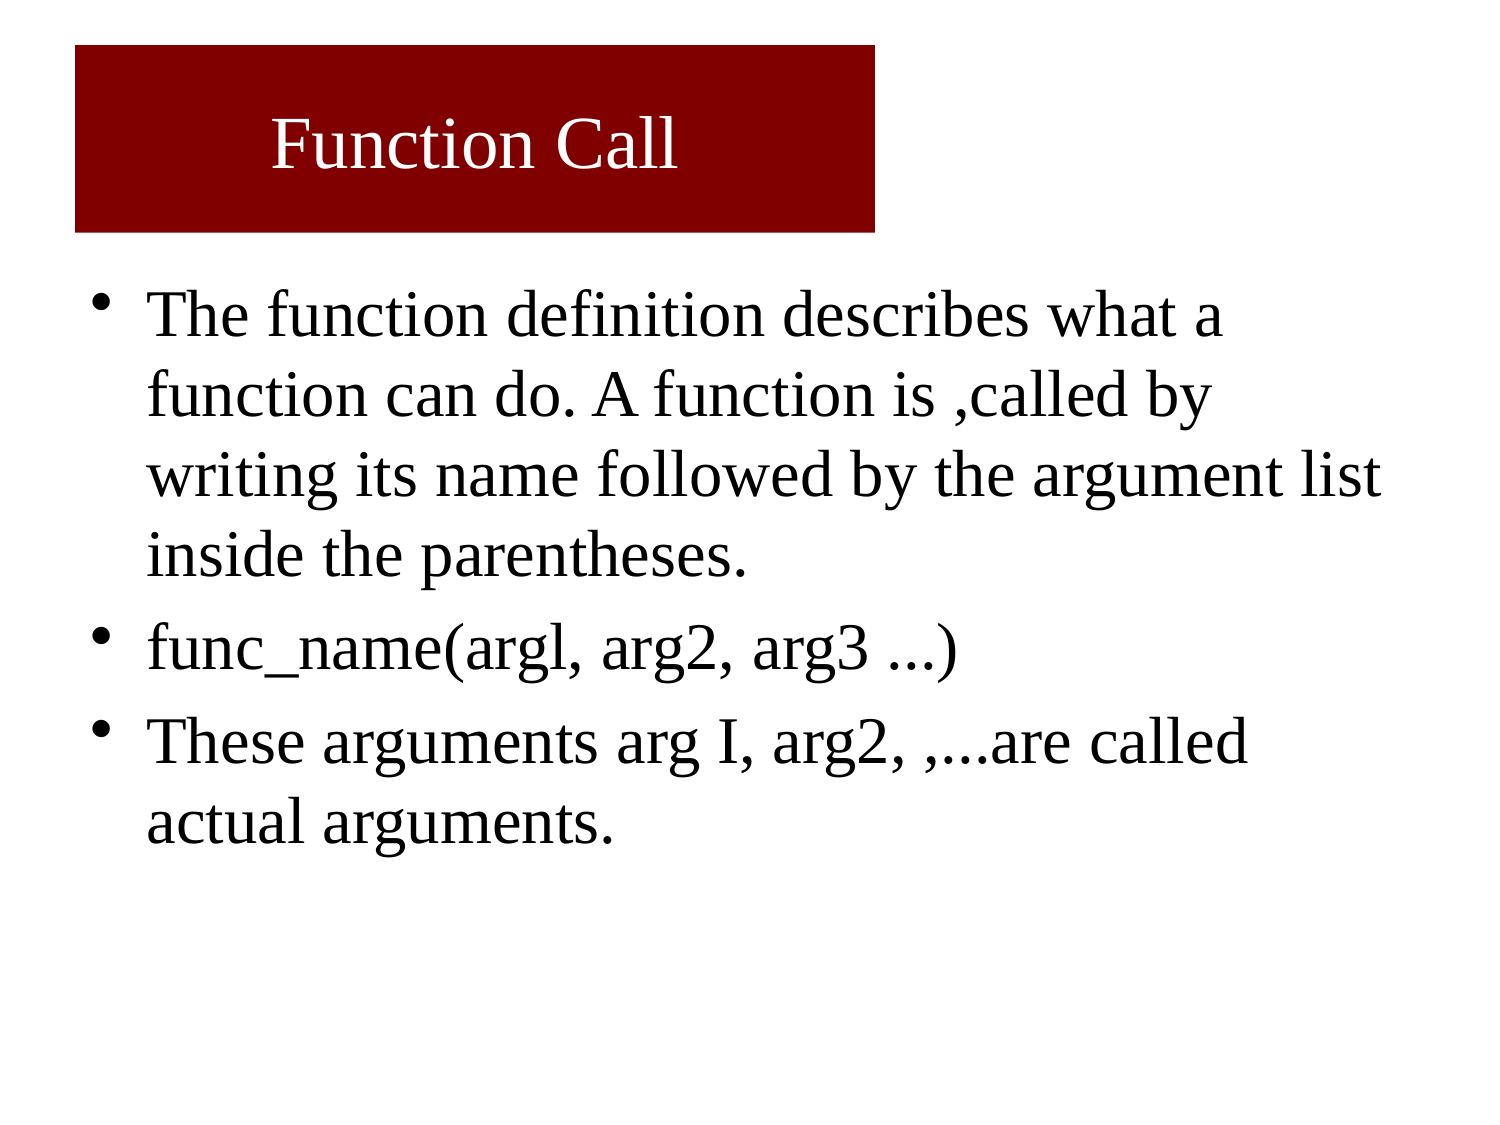

# Function Call
The function definition describes what a function can do. A function is ,called by writing its name followed by the argument list inside the parentheses.
func_name(argl, arg2, arg3 ...)
These arguments arg I, arg2, ,...are called actual arguments.